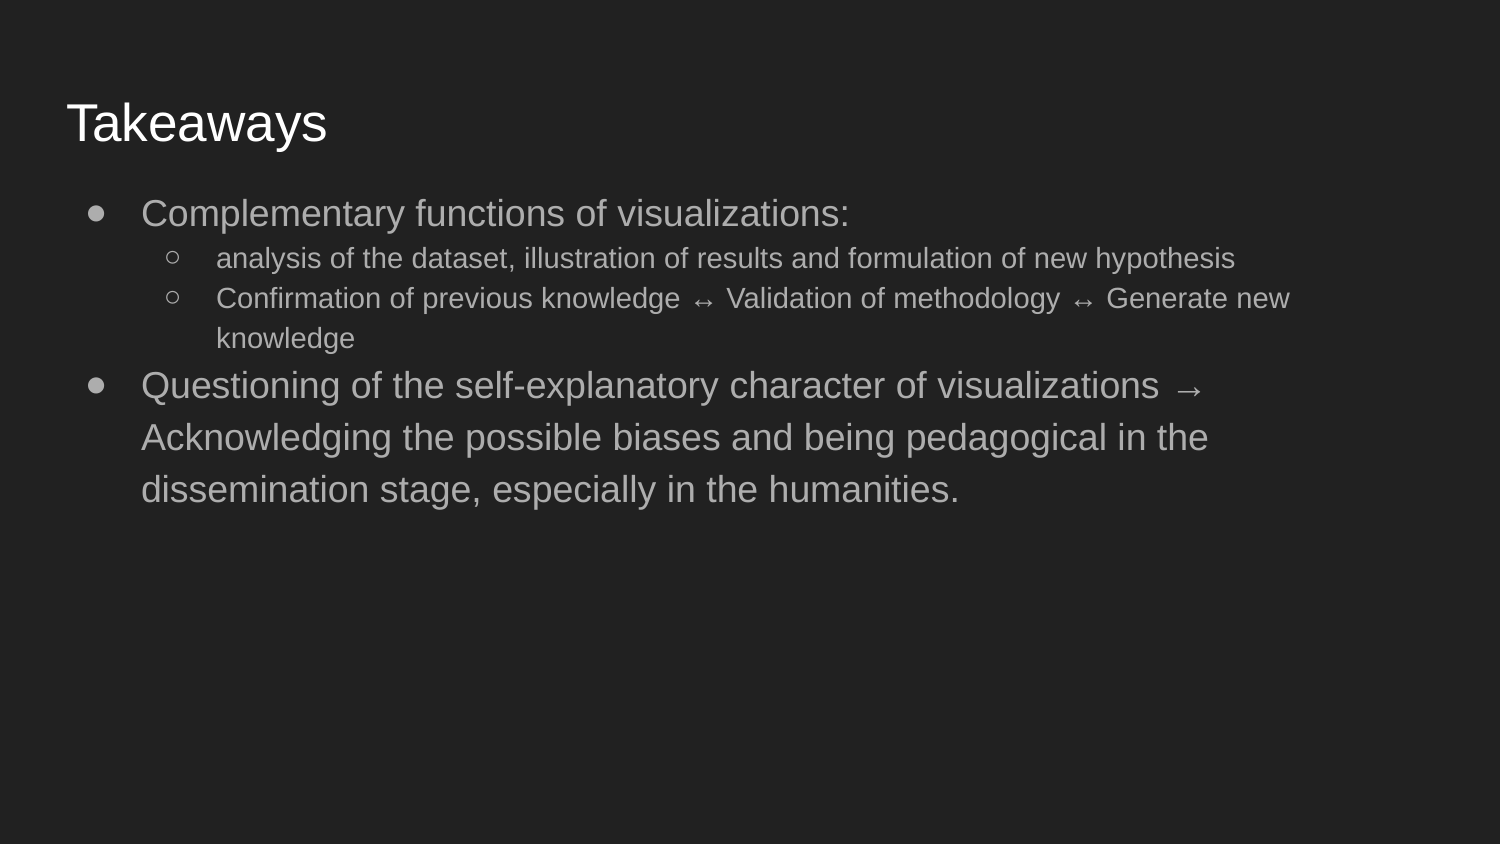

# Takeaways
Complementary functions of visualizations:
analysis of the dataset, illustration of results and formulation of new hypothesis
Confirmation of previous knowledge ↔ Validation of methodology ↔ Generate new knowledge
Questioning of the self-explanatory character of visualizations → Acknowledging the possible biases and being pedagogical in the dissemination stage, especially in the humanities.